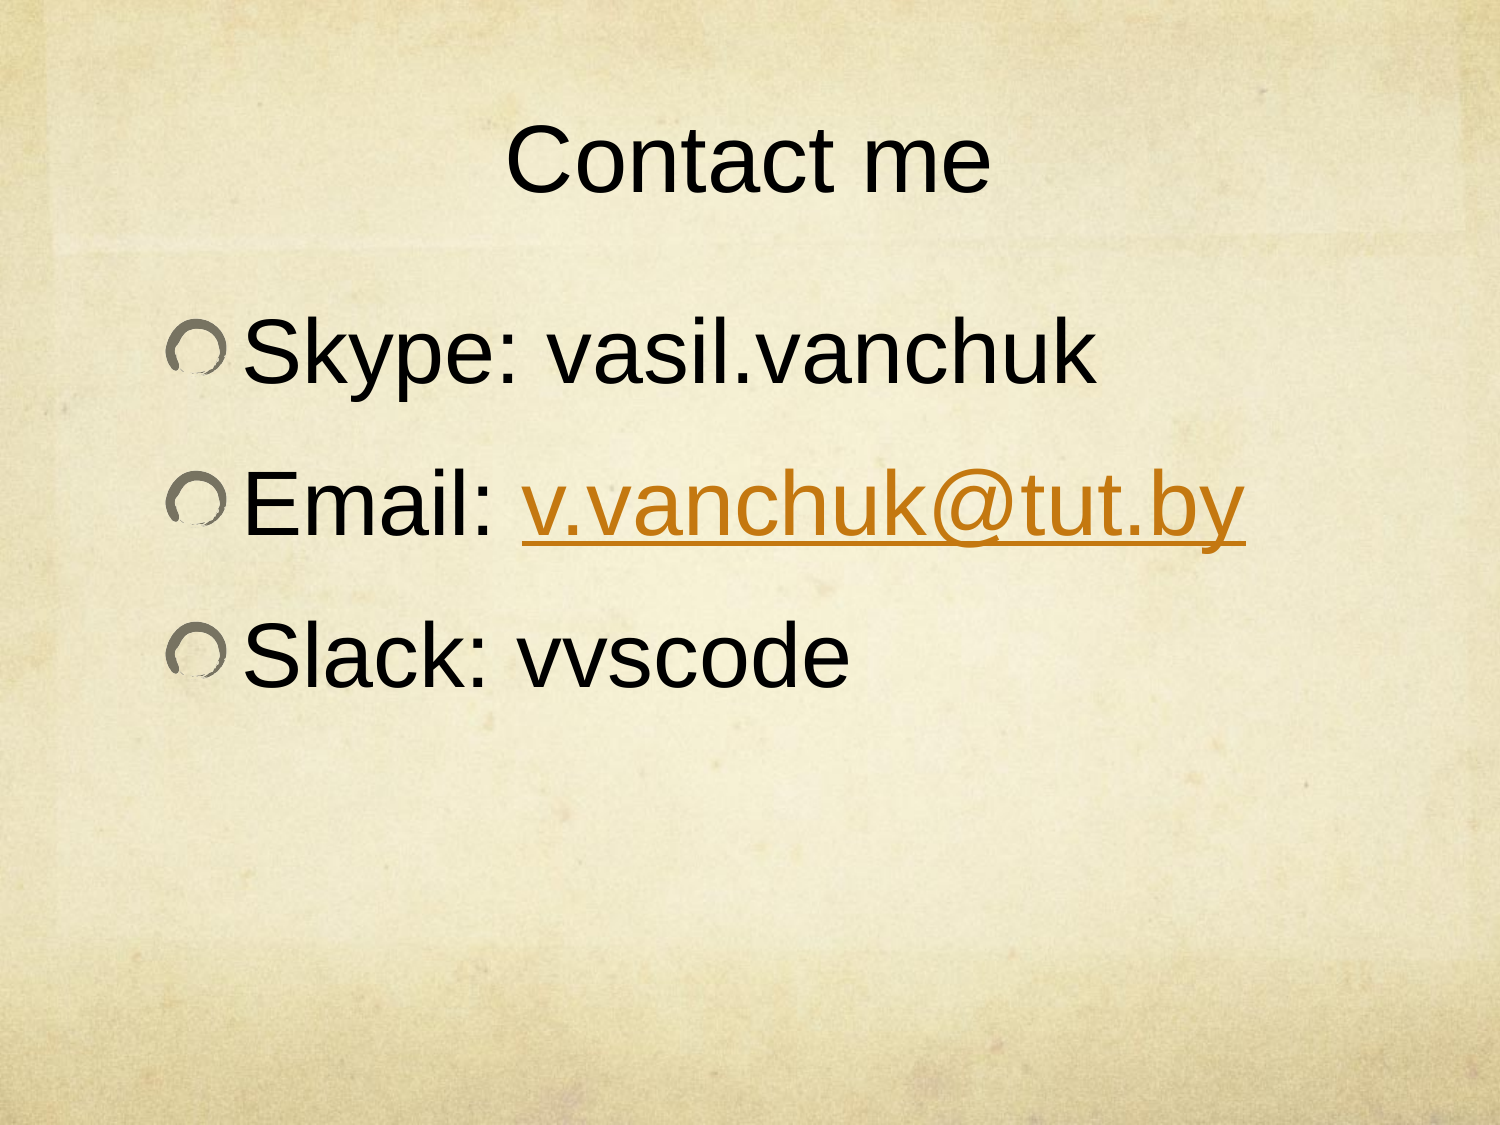

# Contact me
Skype: vasil.vanchuk
Email: v.vanchuk@tut.by
Slack: vvscode